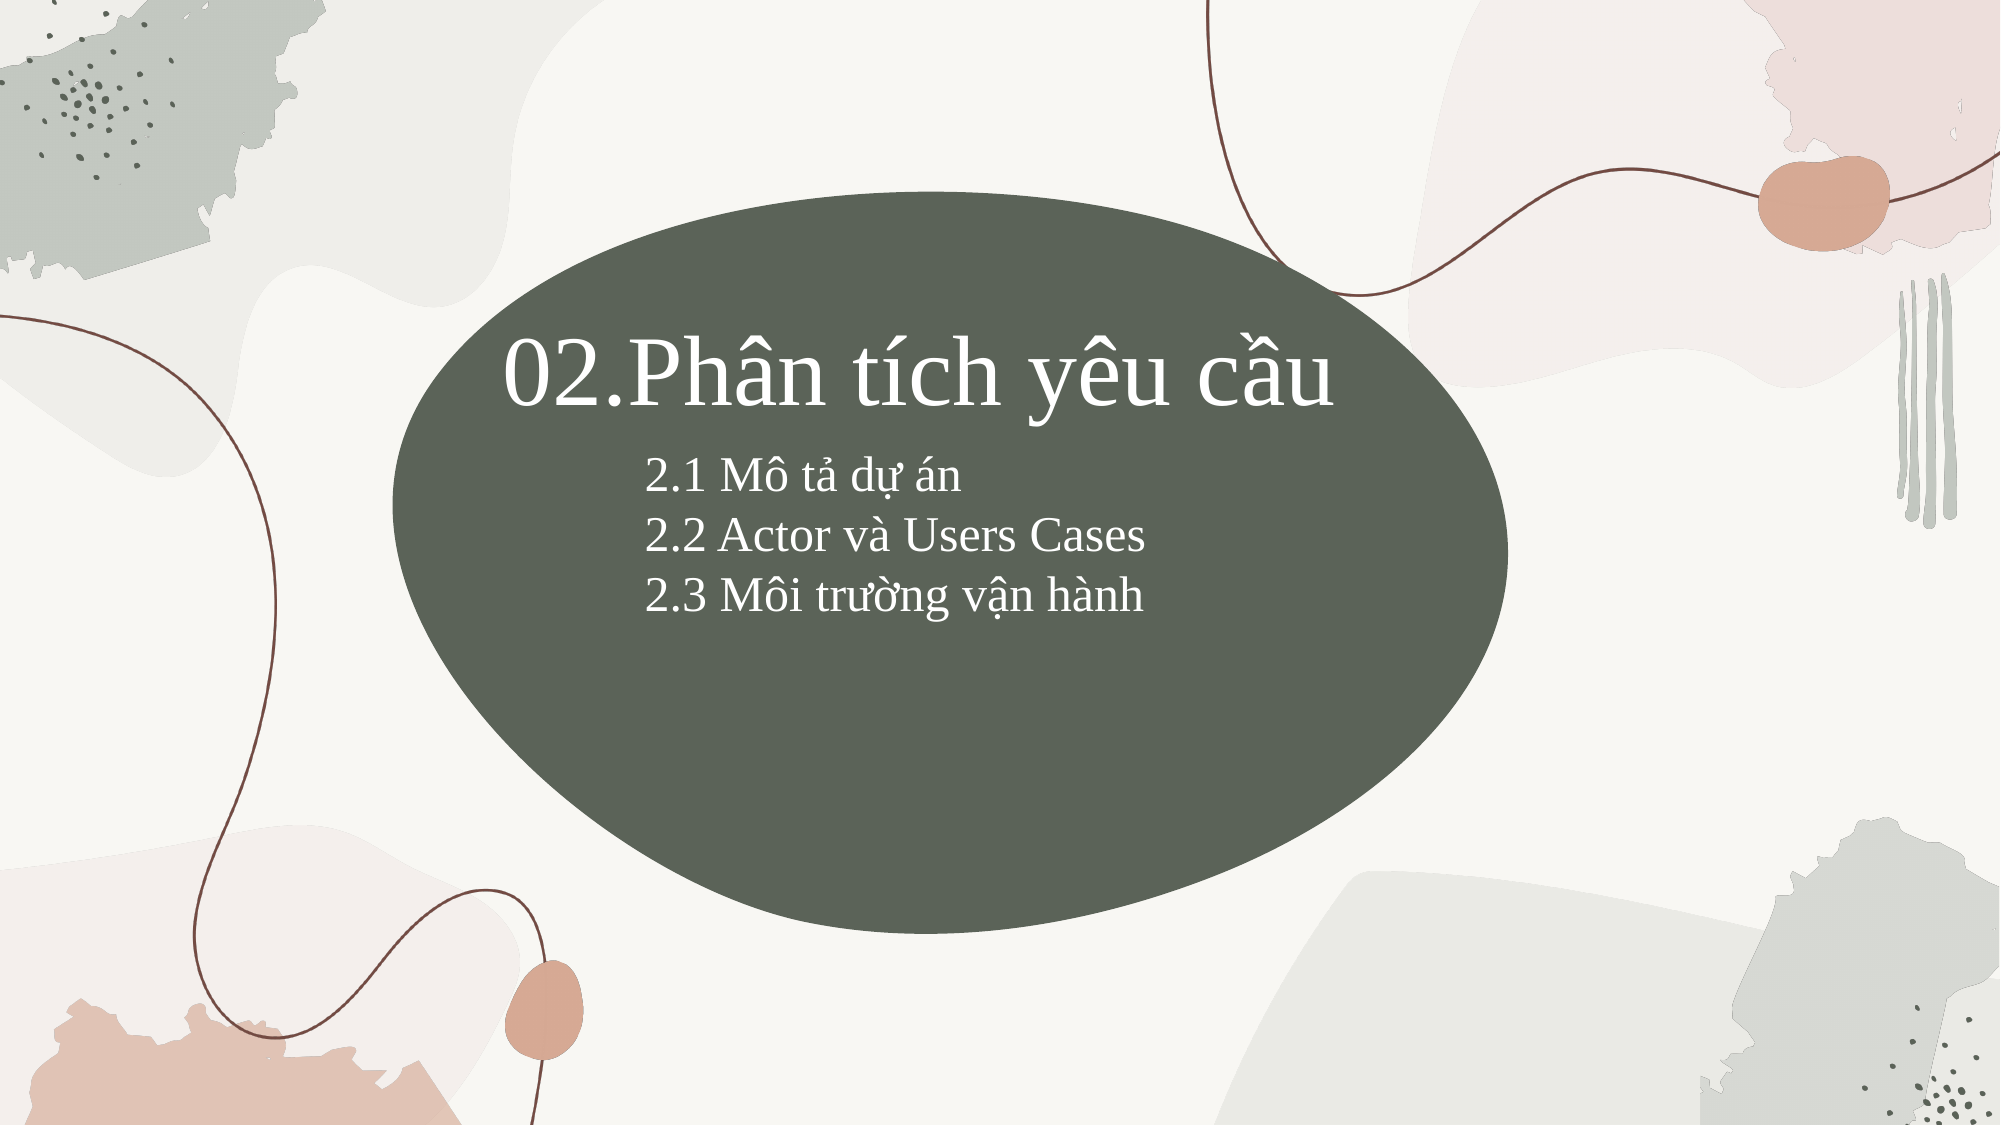

02.Phân tích yêu cầu
2.1 Mô tả dự án
2.2 Actor và Users Cases
2.3 Môi trường vận hành